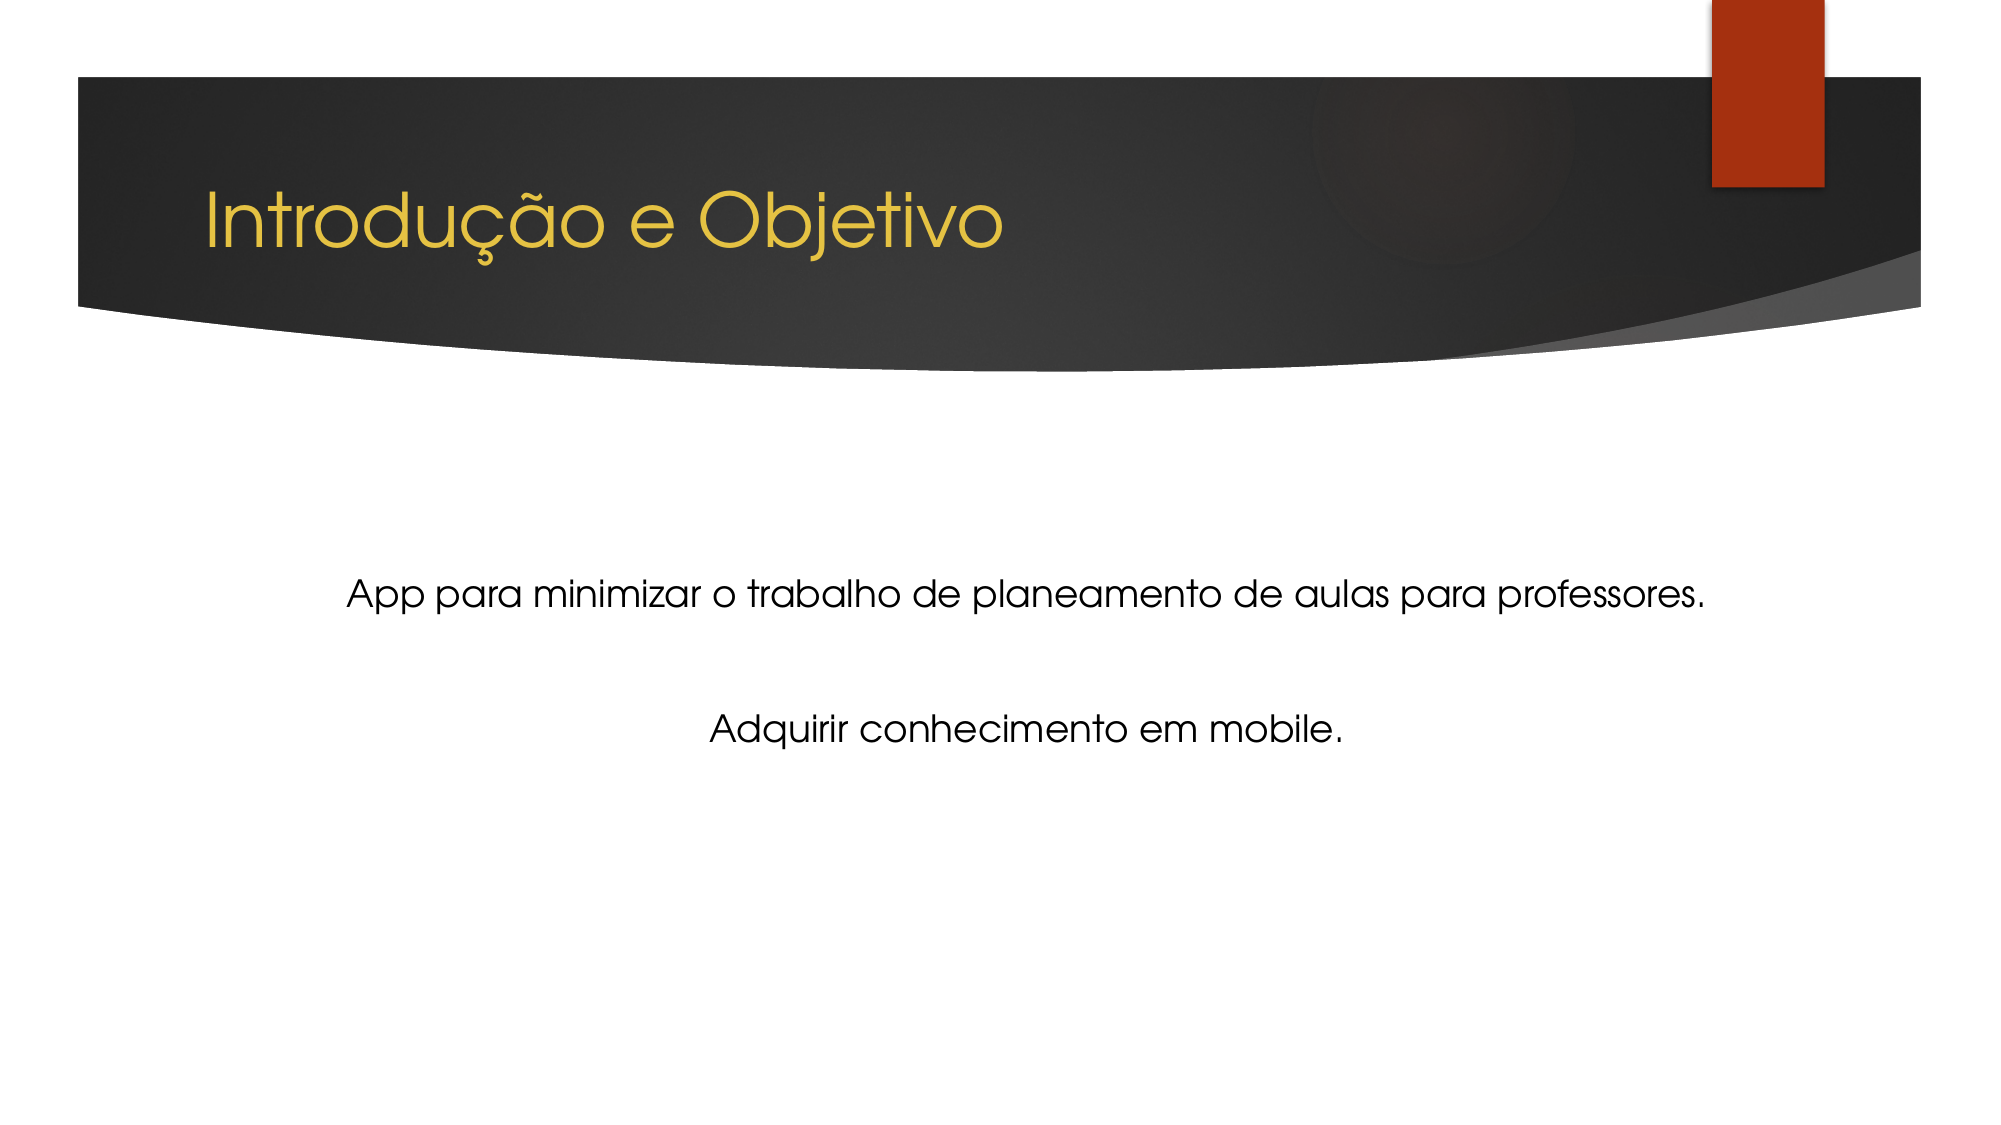

# Introdução e Objetivo
App para minimizar o trabalho de planeamento de aulas para professores.

Adquirir conhecimento em mobile.